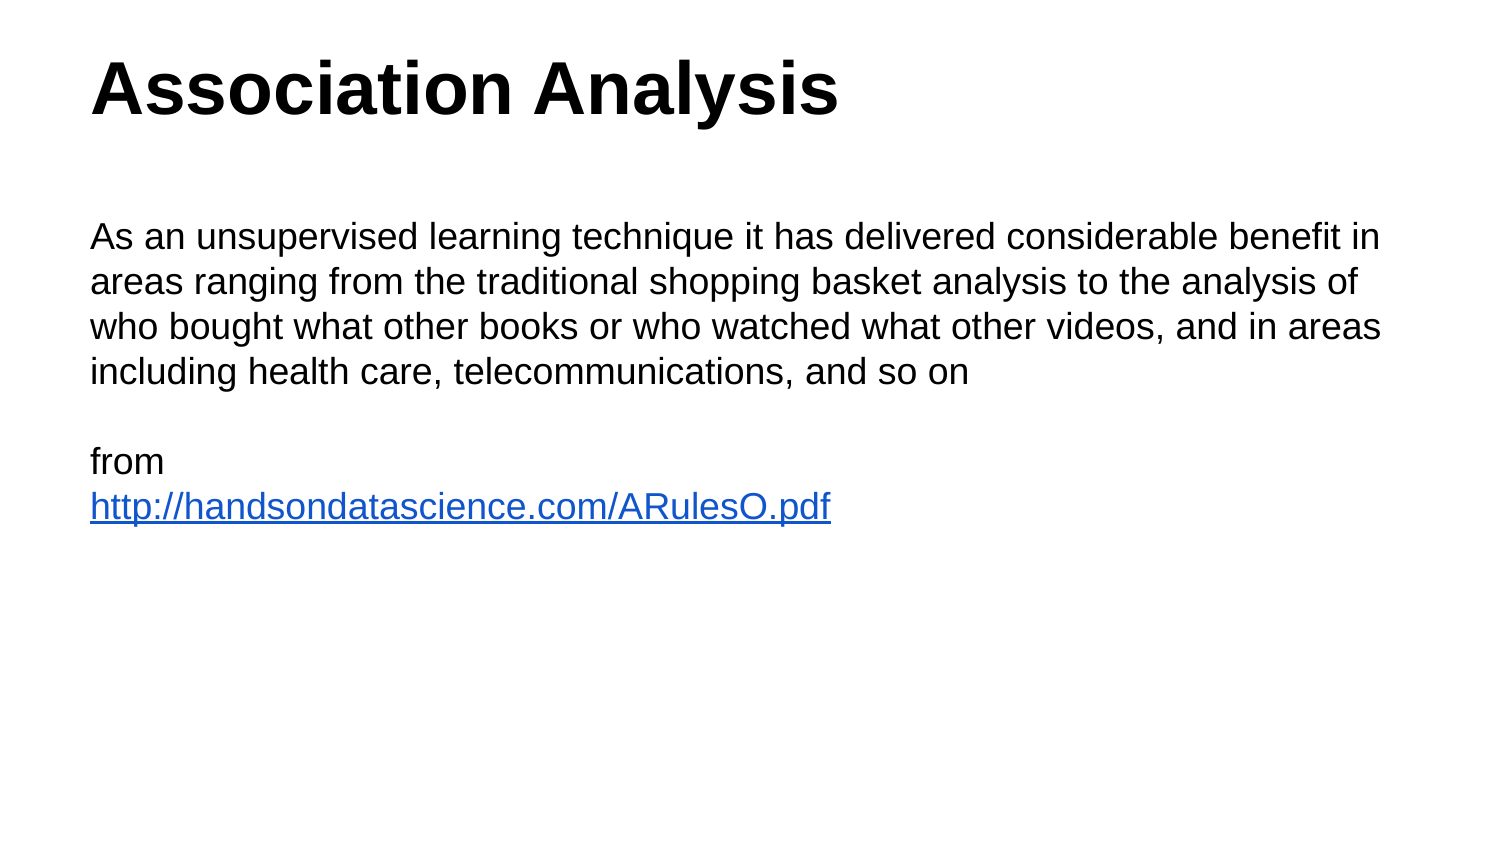

# Association Analysis

As an unsupervised learning technique it has delivered considerable benefit in areas ranging from the traditional shopping basket analysis to the analysis of who bought what other books or who watched what other videos, and in areas including health care, telecommunications, and so on

from
http://handsondatascience.com/ARulesO.pdf